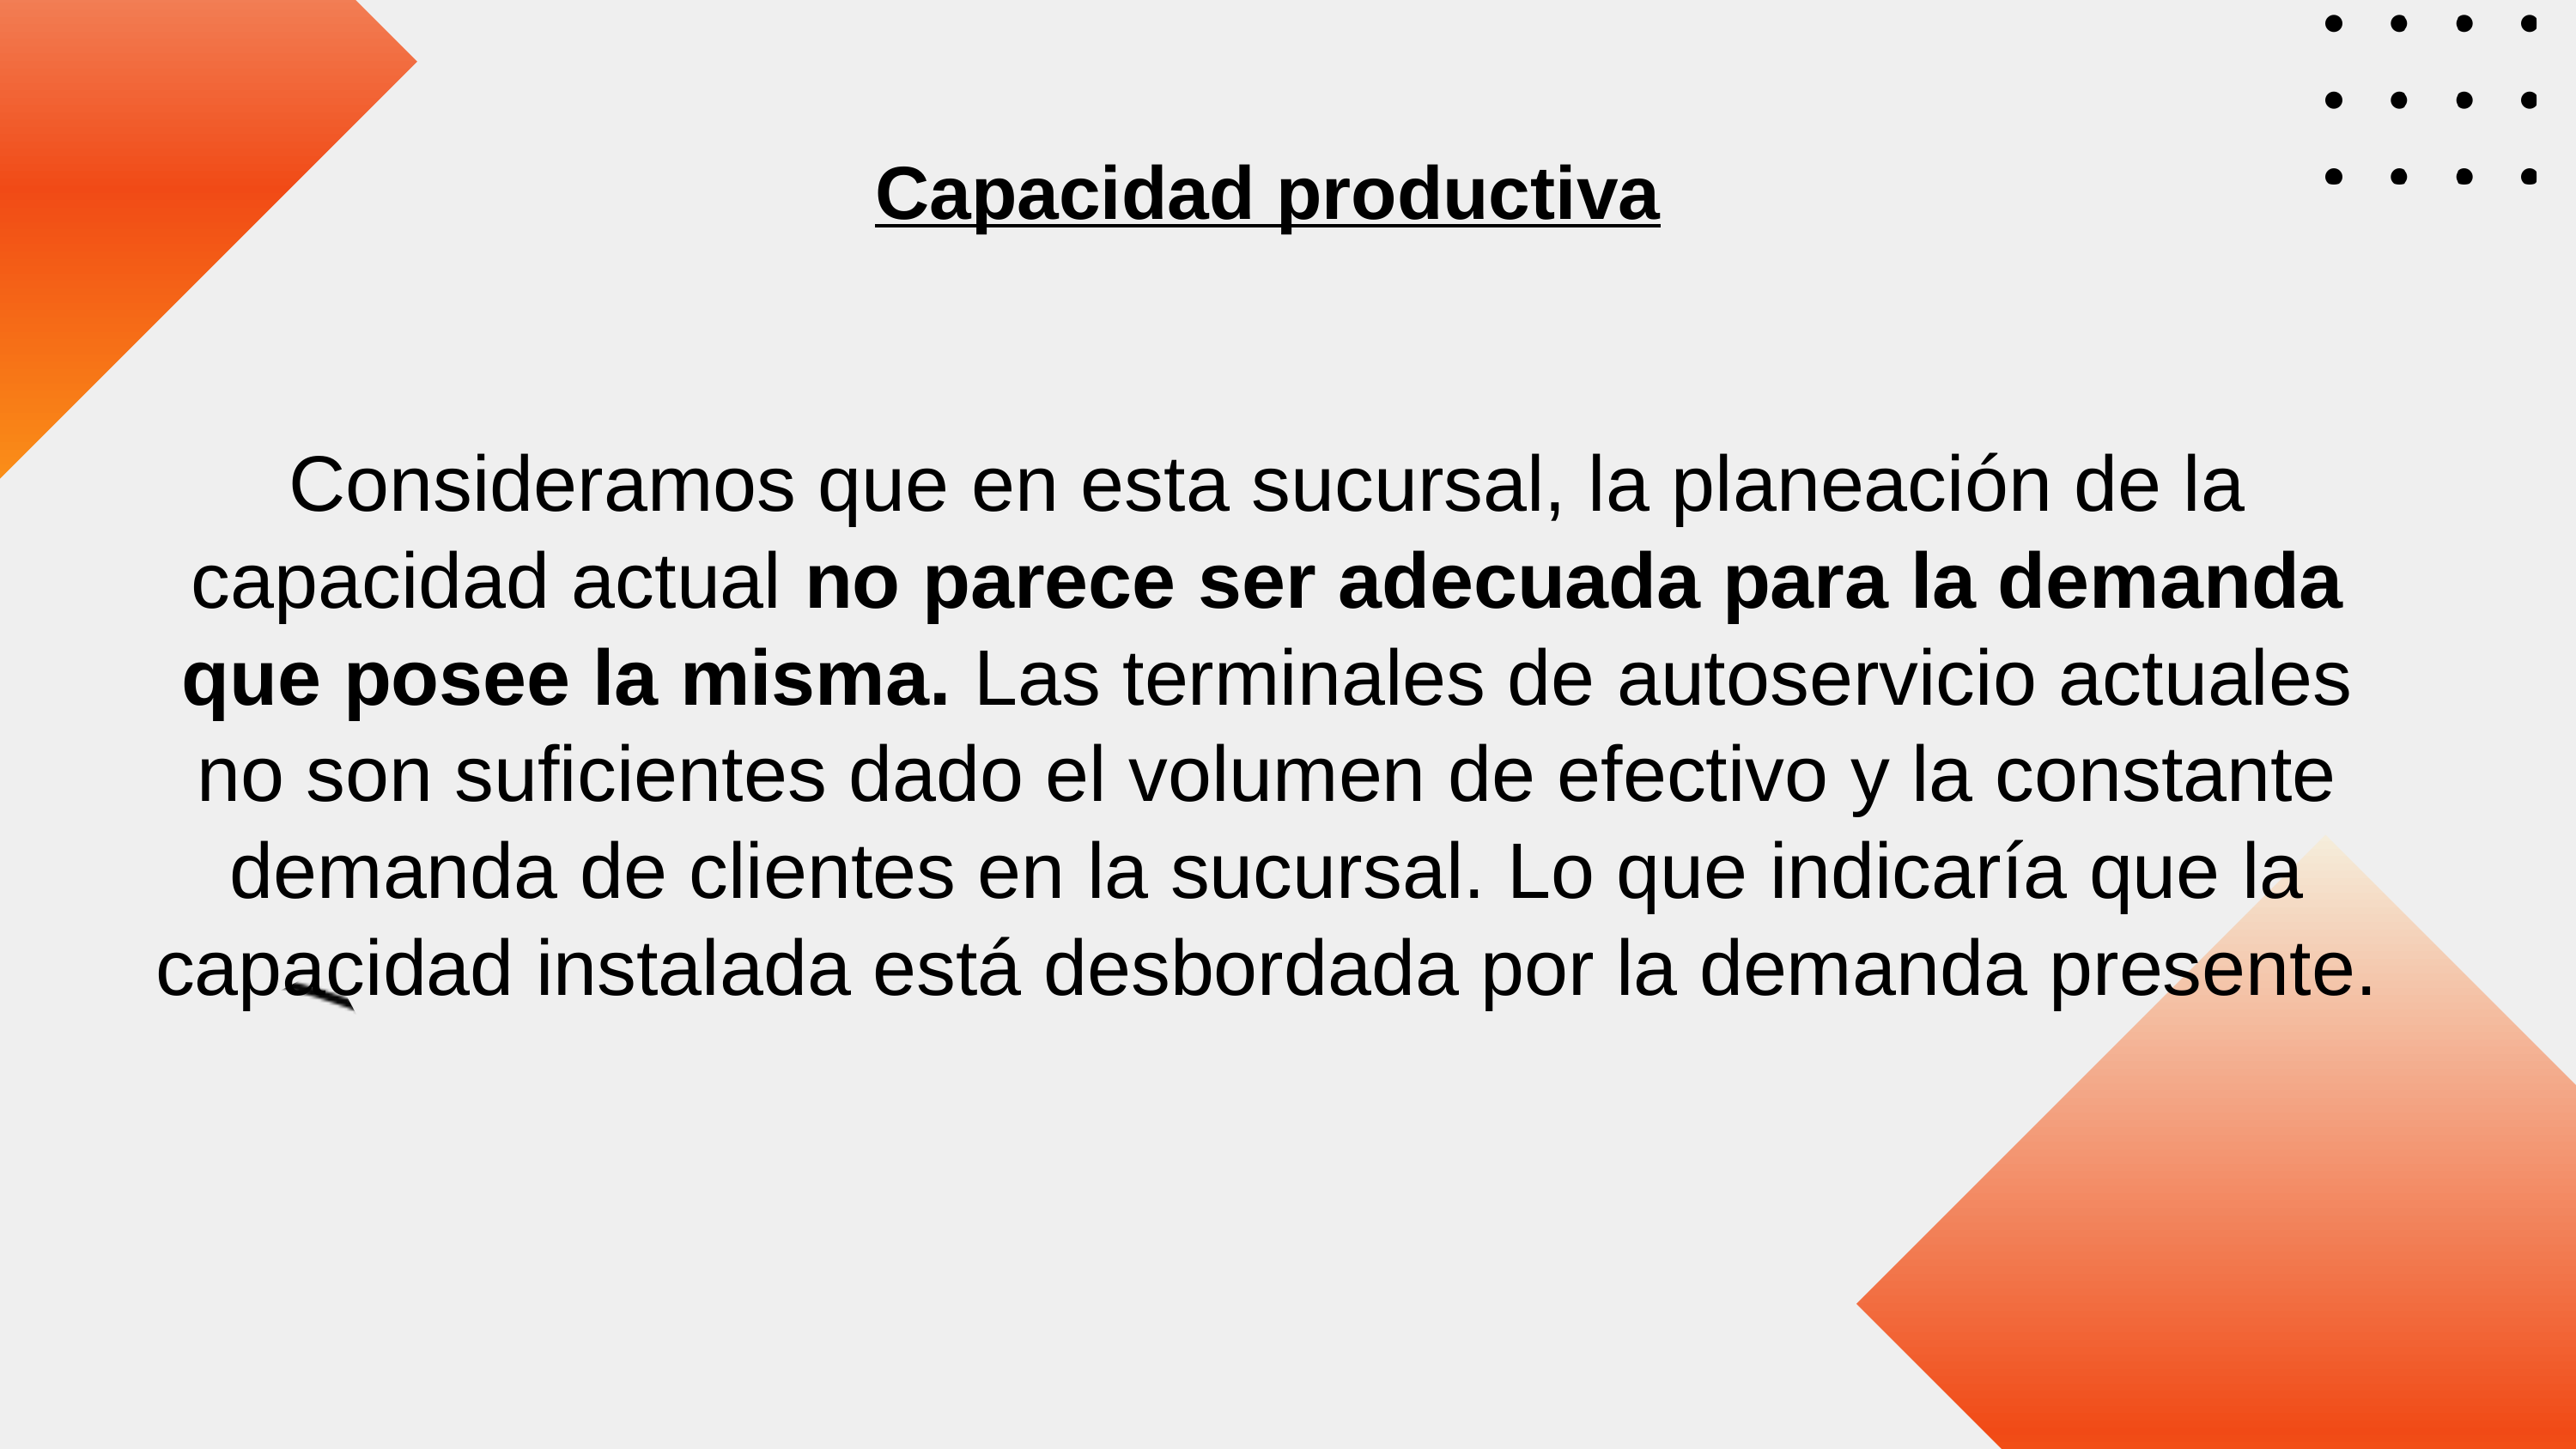

Capacidad productiva

Consideramos que en esta sucursal, la planeación de la capacidad actual no parece ser adecuada para la demanda que posee la misma. Las terminales de autoservicio actuales no son suficientes dado el volumen de efectivo y la constante demanda de clientes en la sucursal. Lo que indicaría que la capacidad instalada está desbordada por la demanda presente.